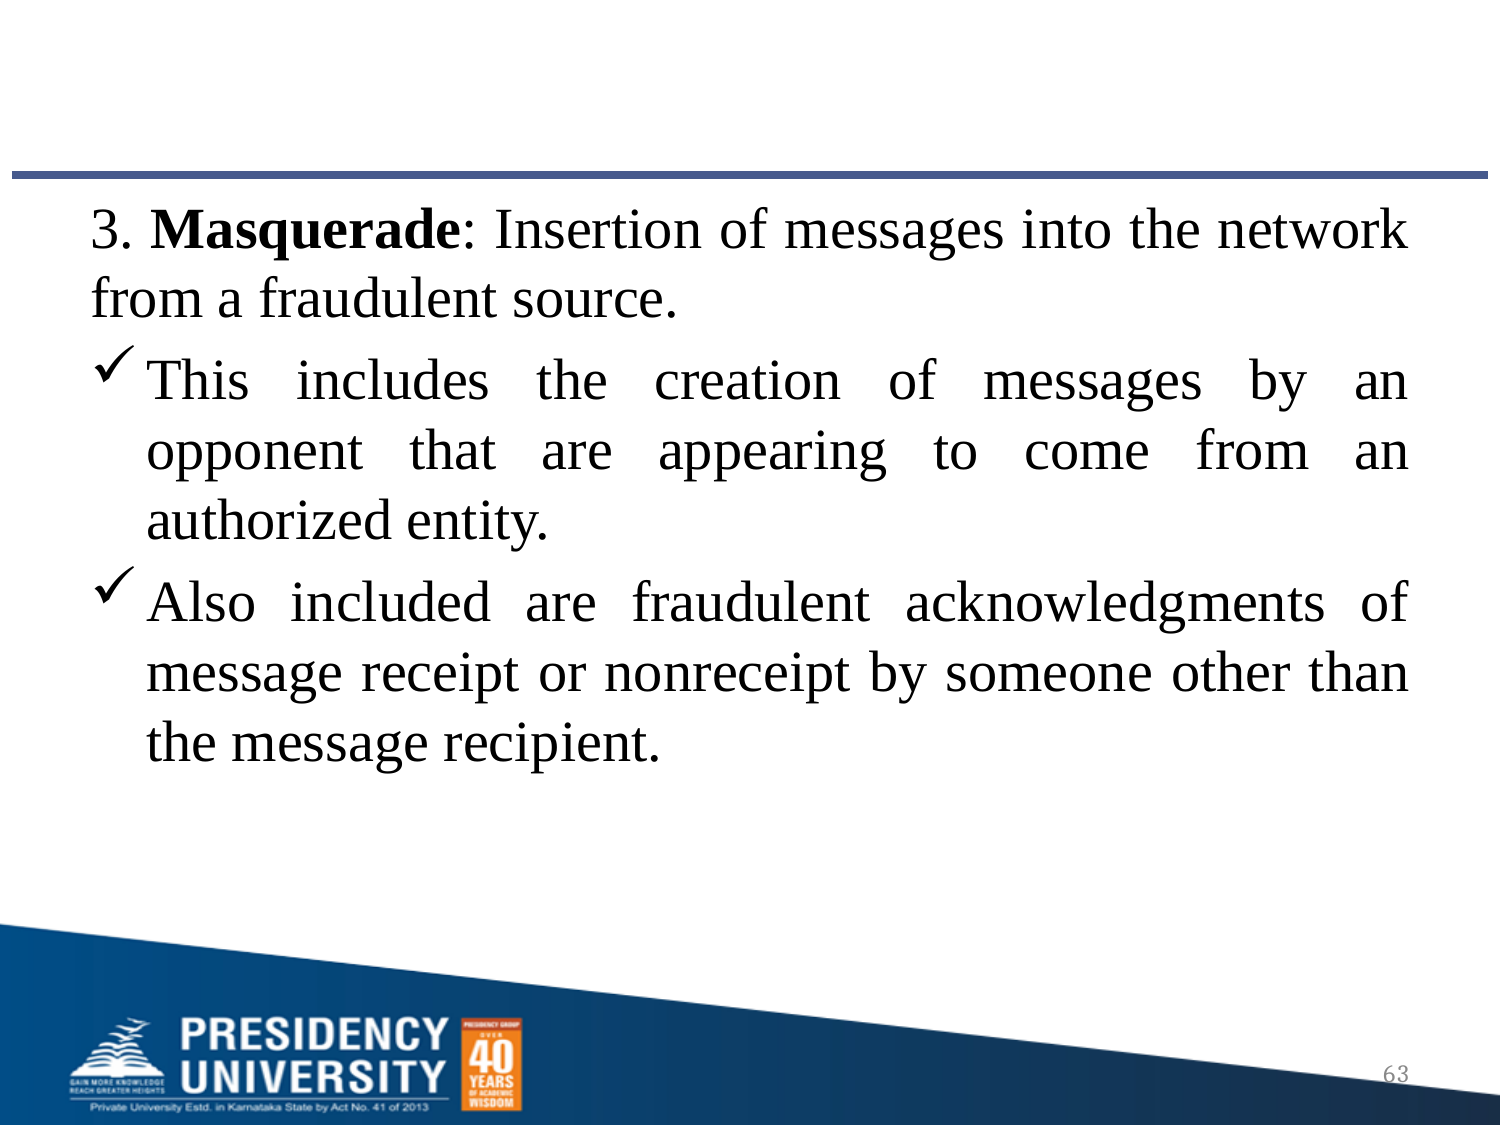

#
3. Masquerade: Insertion of messages into the network from a fraudulent source.
This includes the creation of messages by an opponent that are appearing to come from an authorized entity.
Also included are fraudulent acknowledgments of message receipt or nonreceipt by someone other than the message recipient.
63